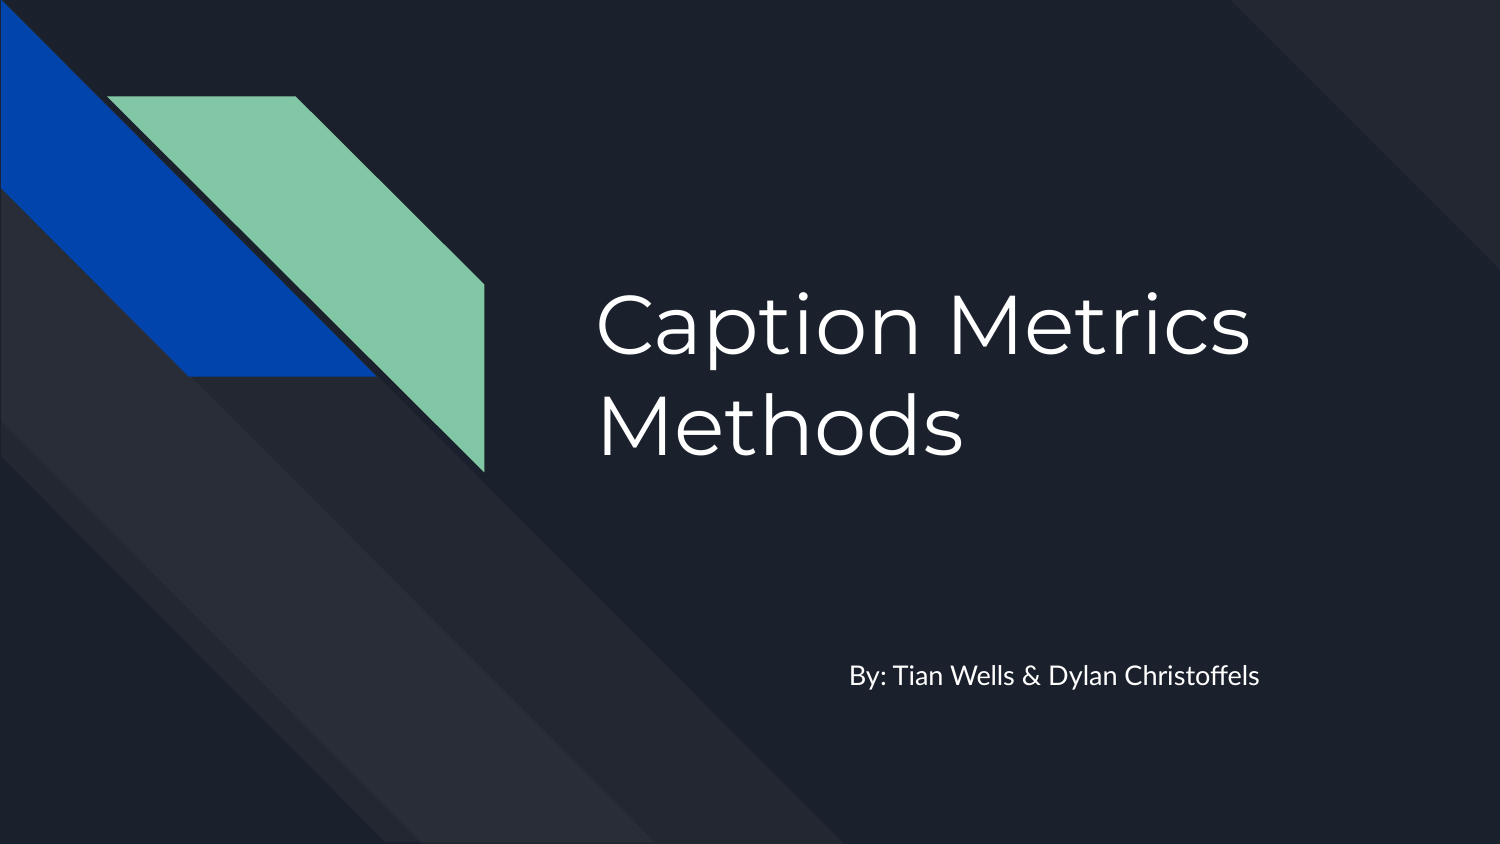

# Caption Metrics Methods
By: Tian Wells & Dylan Christoffels